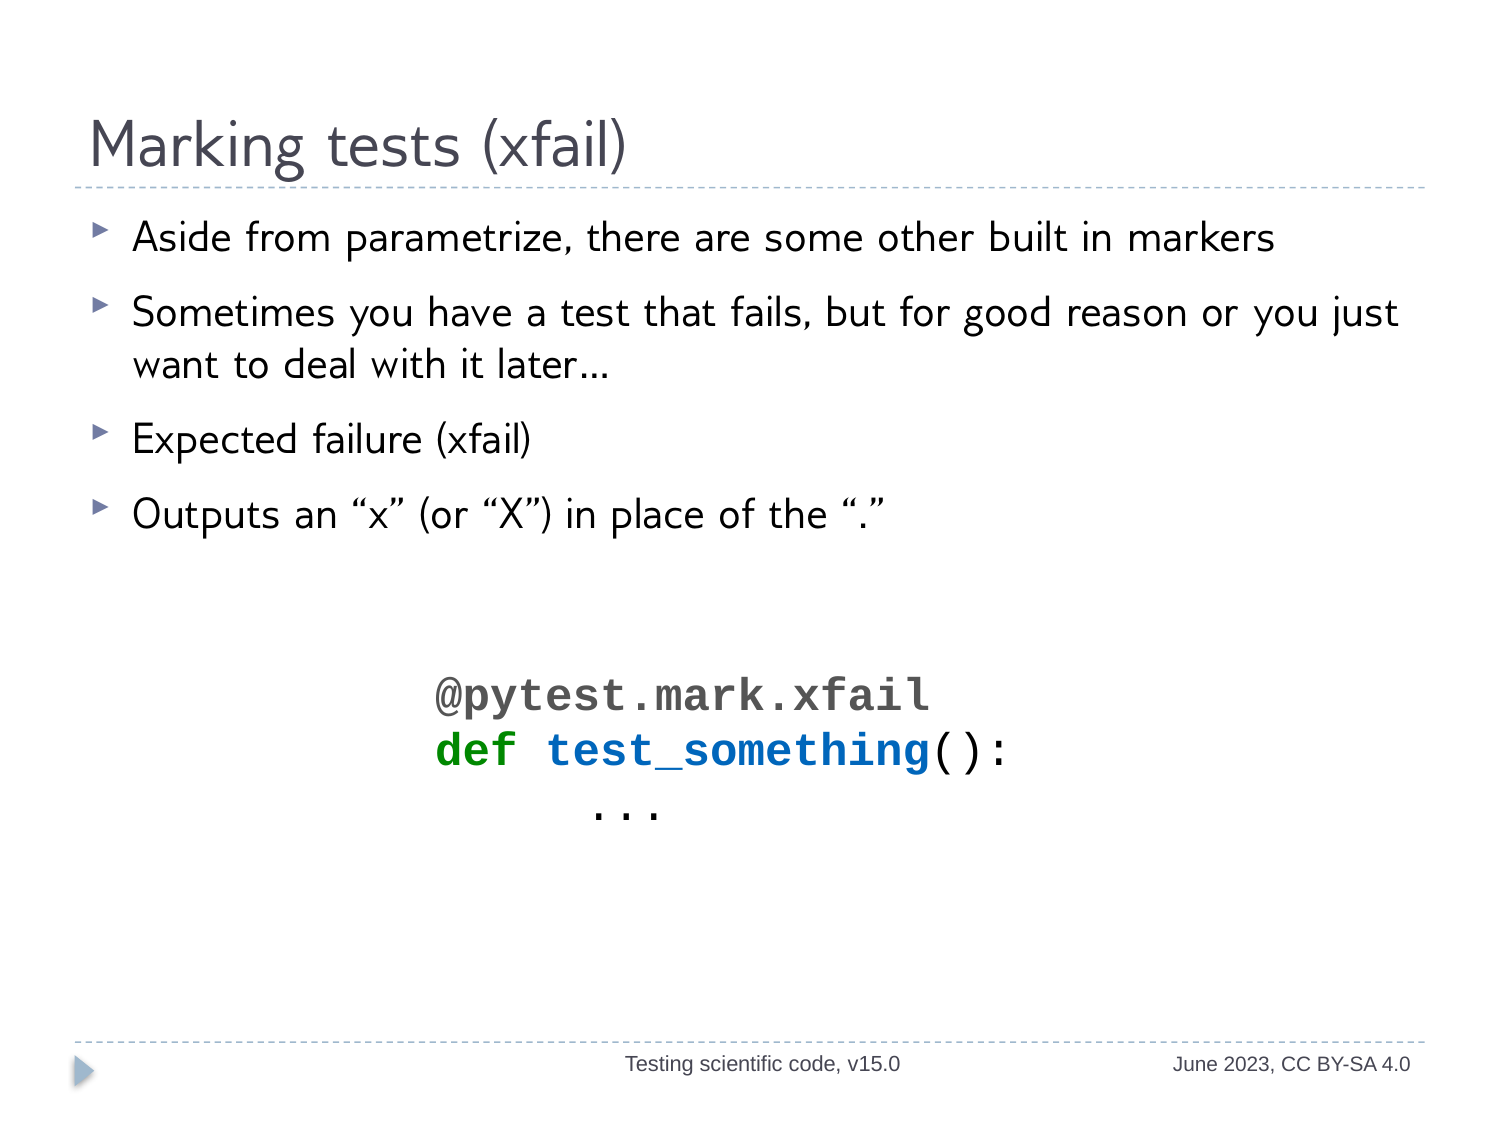

# Marking tests (xfail)
Aside from parametrize, there are some other built in markers
Sometimes you have a test that fails, but for good reason or you just want to deal with it later…
Expected failure (xfail)
Outputs an “x” (or “X”) in place of the “.”
@pytest.mark.xfail
def test_something():
	...
Testing scientific code, v15.0
June 2023, CC BY-SA 4.0